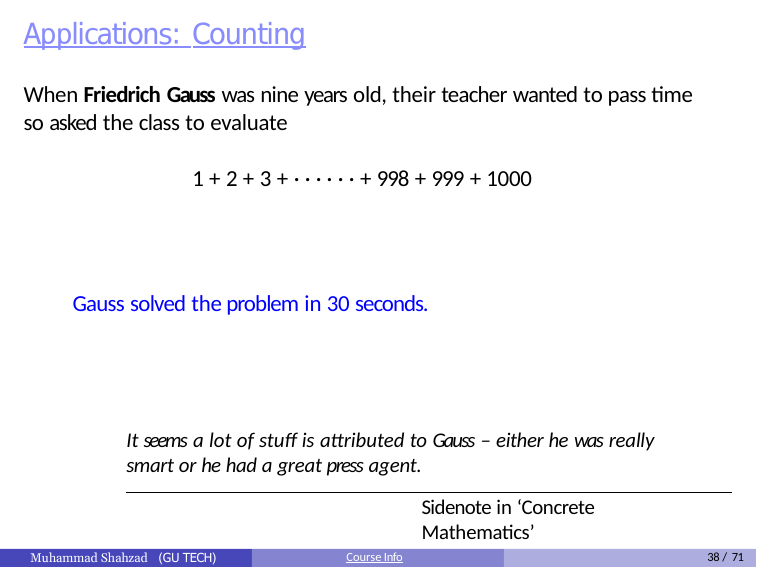

# Applications: Counting
When Friedrich Gauss was nine years old, their teacher wanted to pass time so asked the class to evaluate

1 + 2 + 3 + · · · · · · + 998 + 999 + 1000
Gauss solved the problem in 30 seconds.
It seems a lot of stuff is attributed to Gauss – either he was really smart or he had a great press agent.
Sidenote in ‘Concrete Mathematics’

Course Info
38 / 71
Muhammad Shahzad (GU TECH)